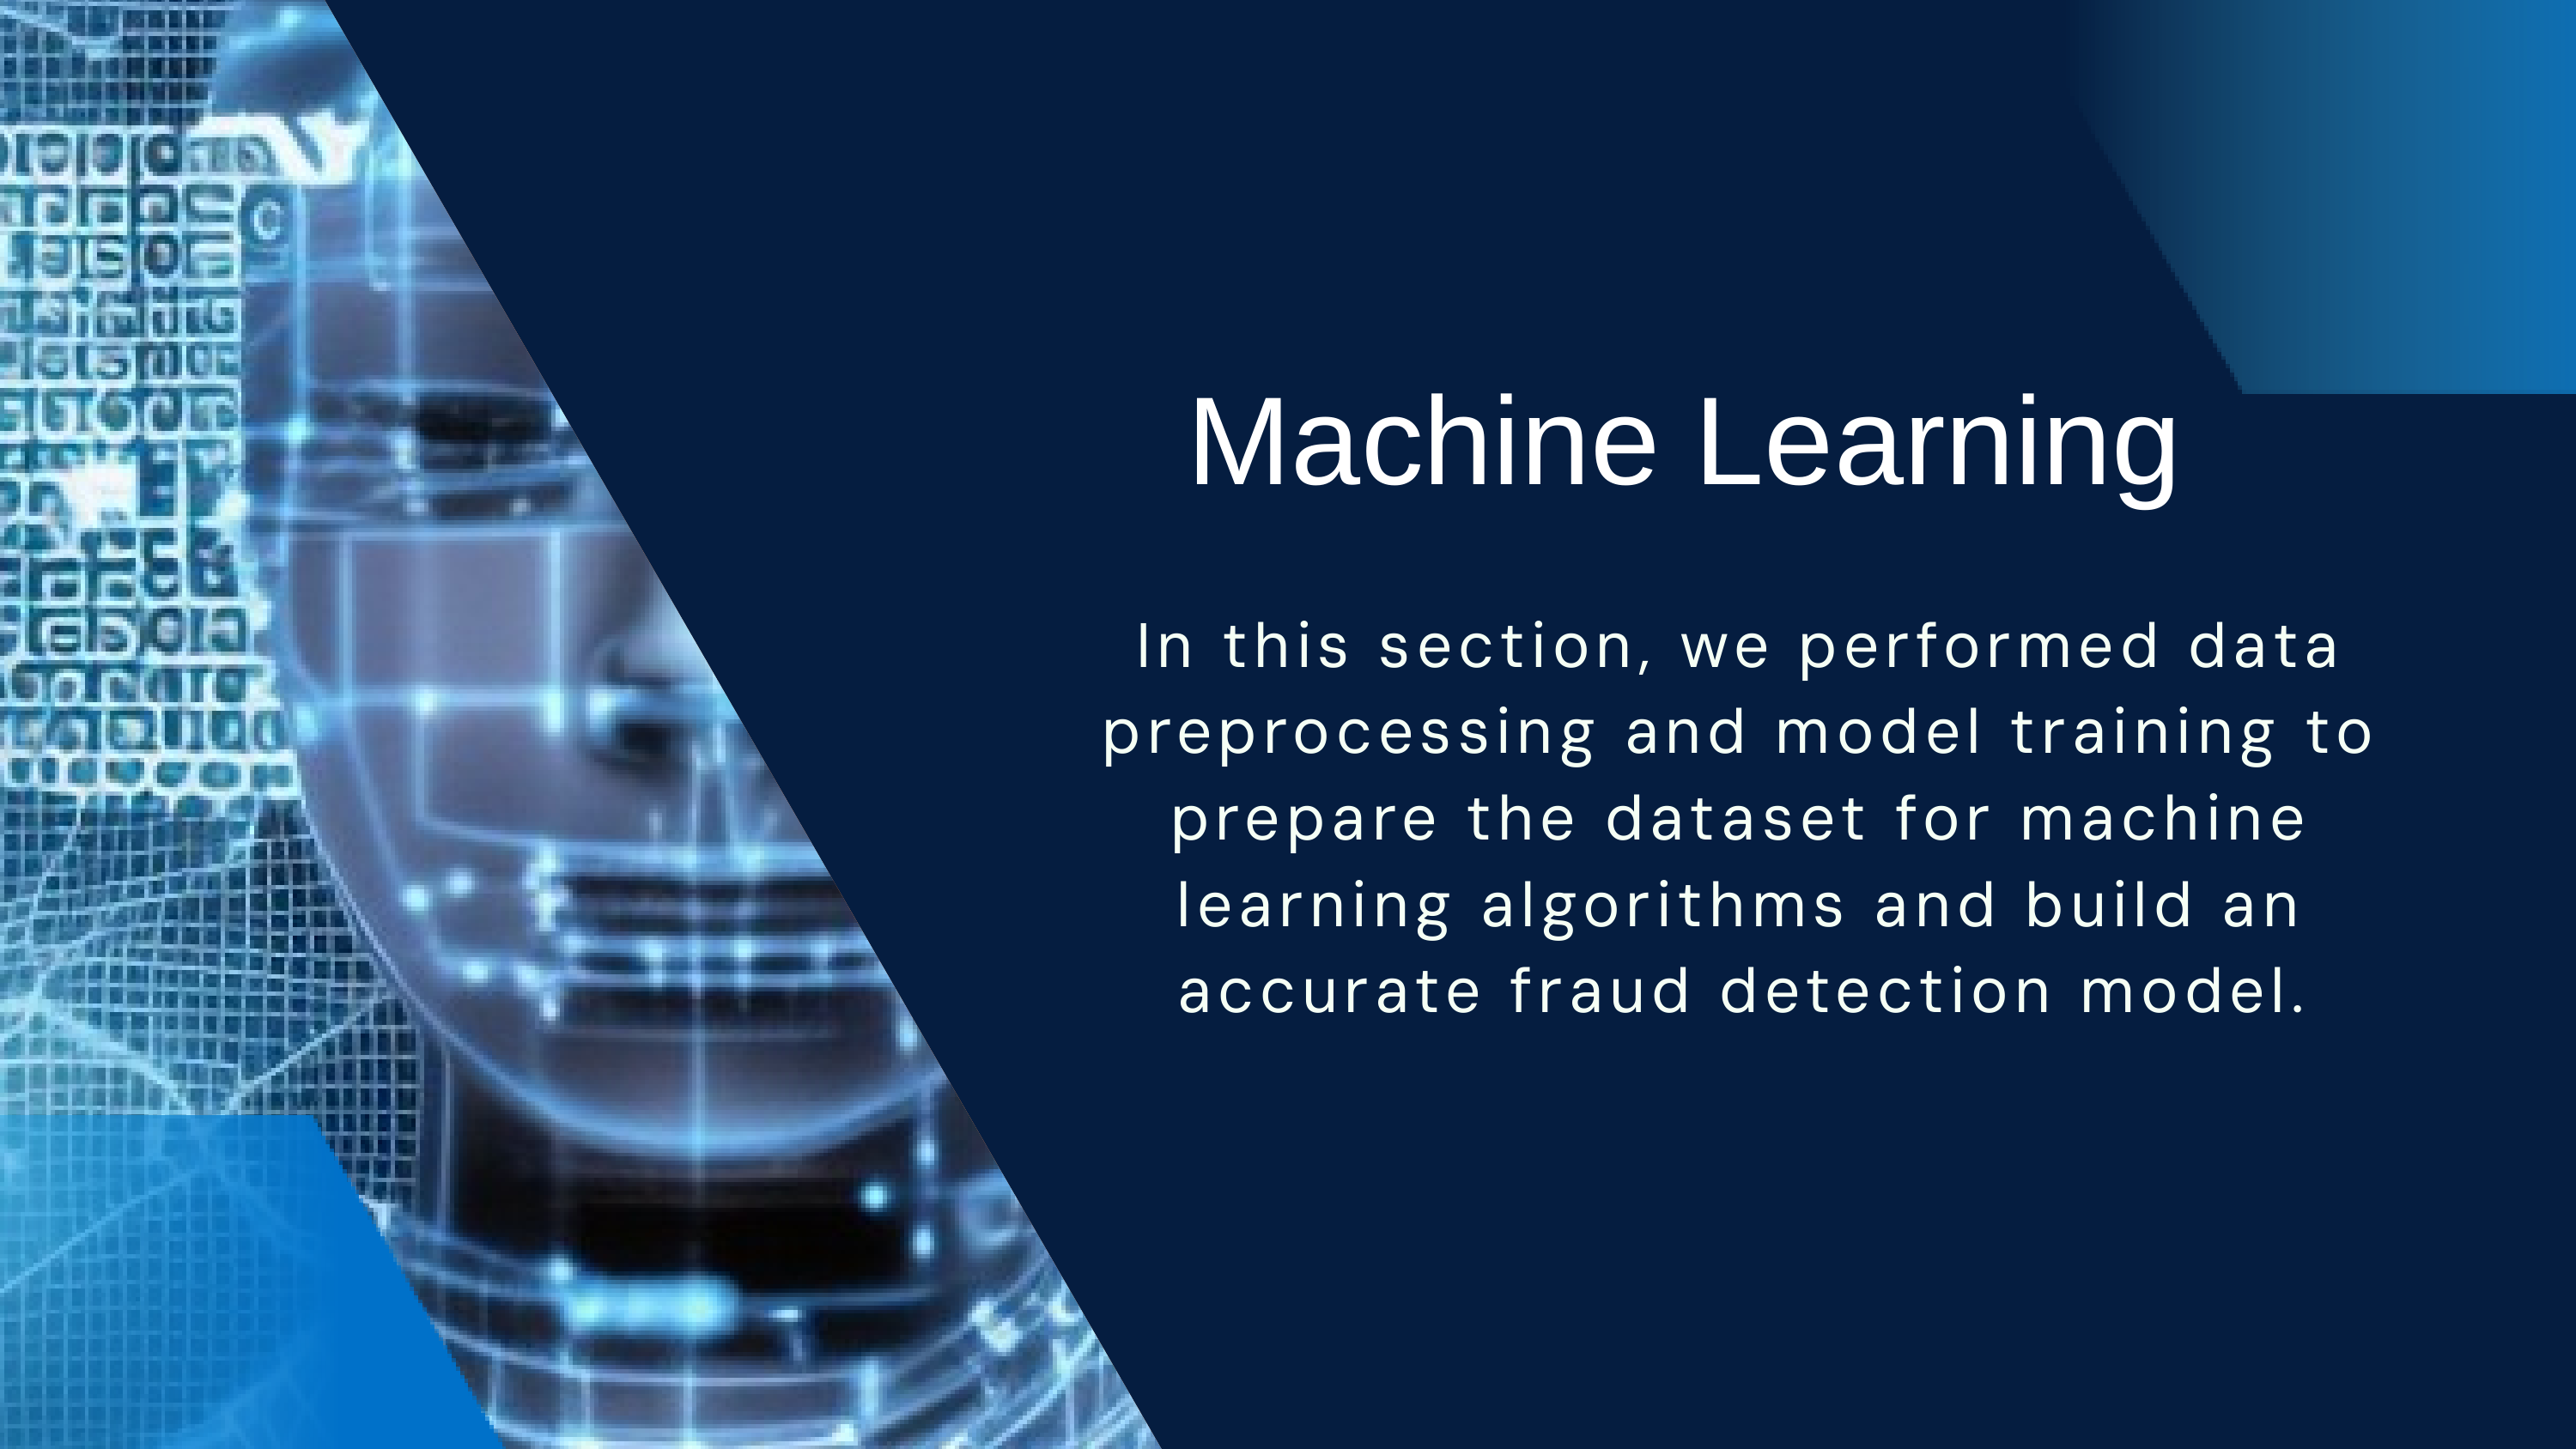

Machine Learning
In this section, we performed data preprocessing and model training to prepare the dataset for machine learning algorithms and build an accurate fraud detection model.